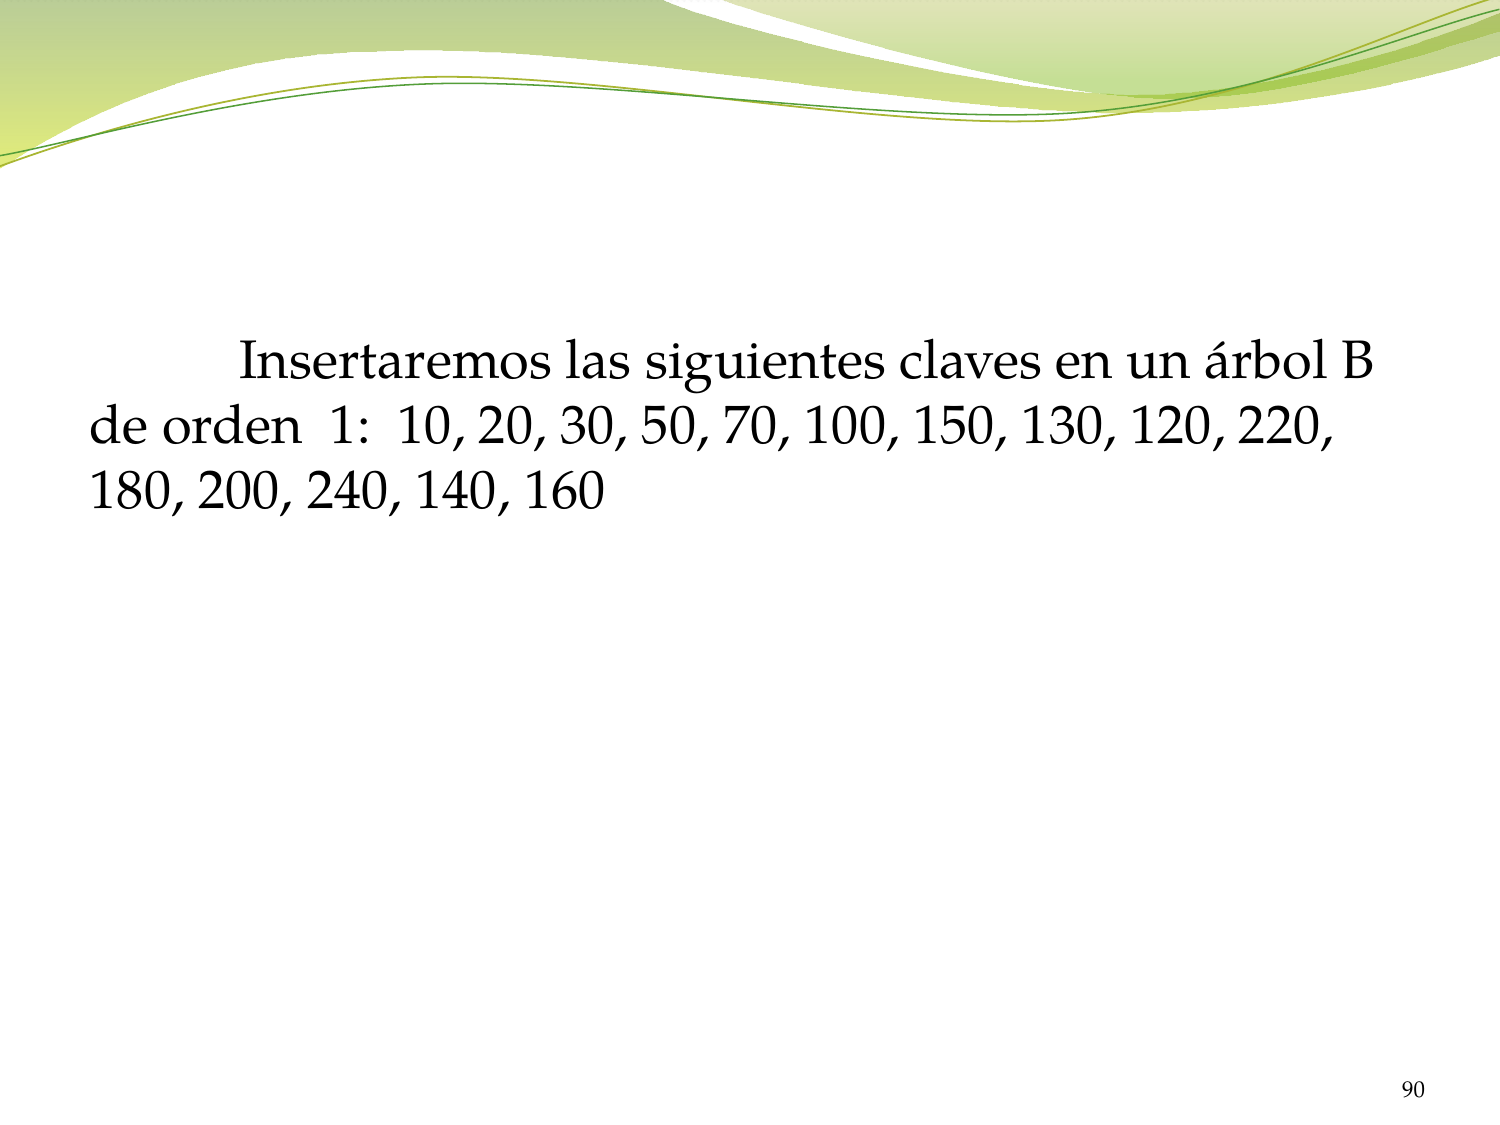

#
	Insertaremos las siguientes claves en un árbol B de orden  1:  10, 20, 30, 50, 70, 100, 150, 130, 120, 220, 180, 200, 240, 140, 160

90